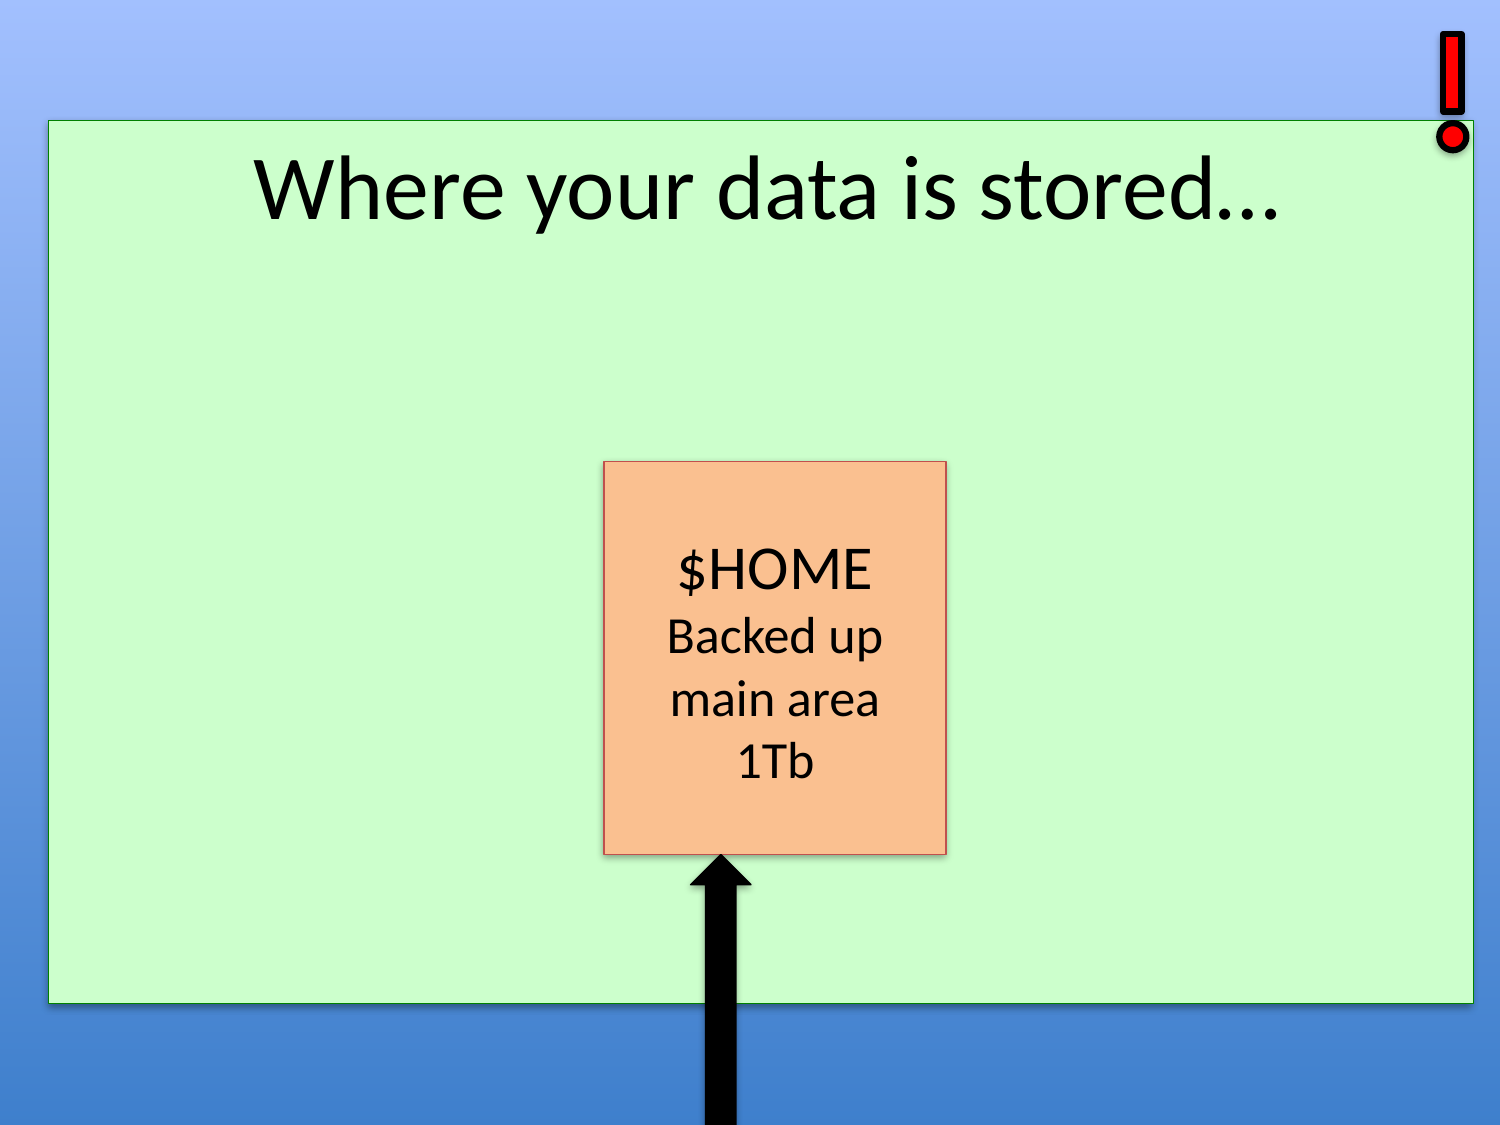

# Where your data is stored…

$HOME
Backed up main area
1Tb